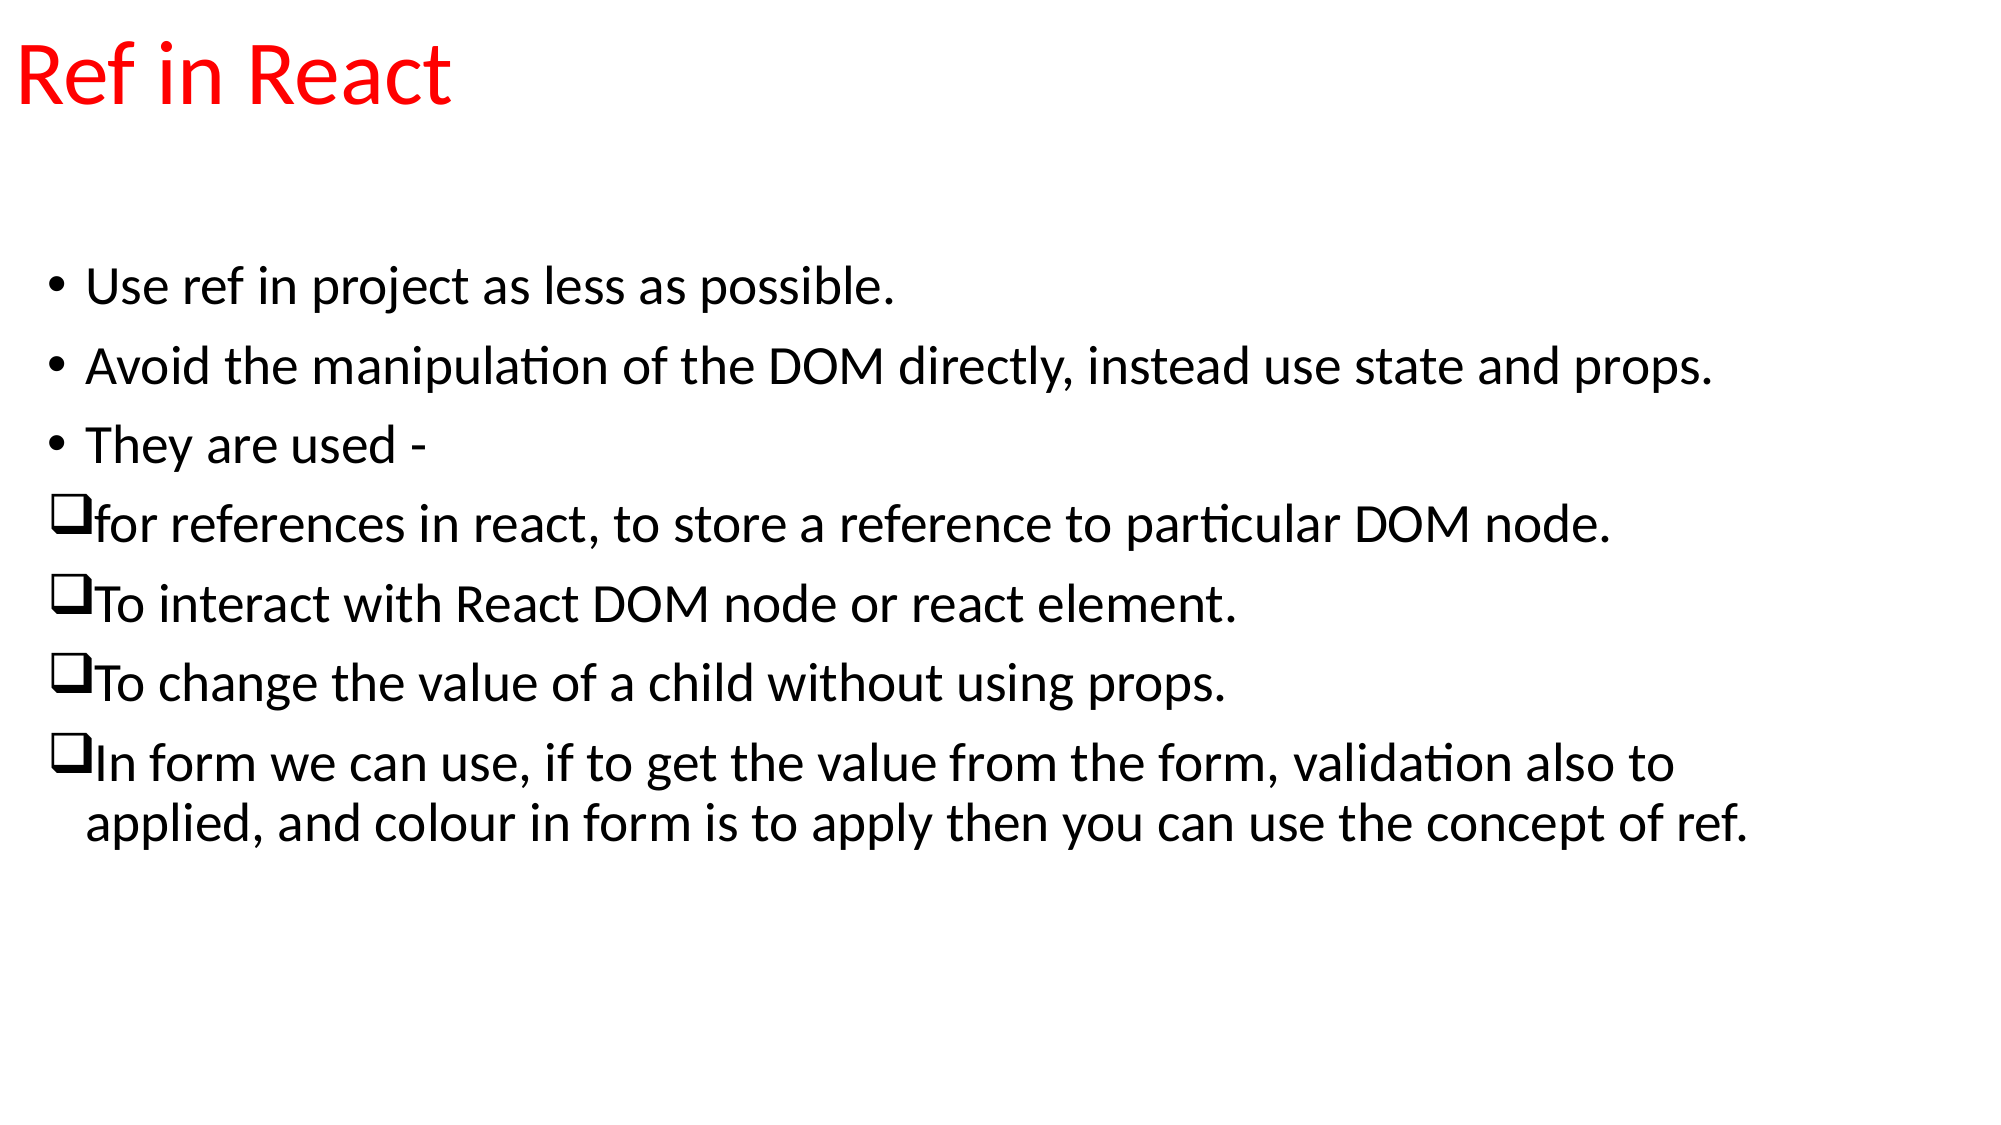

# Ref in React
Use ref in project as less as possible.
Avoid the manipulation of the DOM directly, instead use state and props.
They are used -
for references in react, to store a reference to particular DOM node.
To interact with React DOM node or react element.
To change the value of a child without using props.
In form we can use, if to get the value from the form, validation also to applied, and colour in form is to apply then you can use the concept of ref.